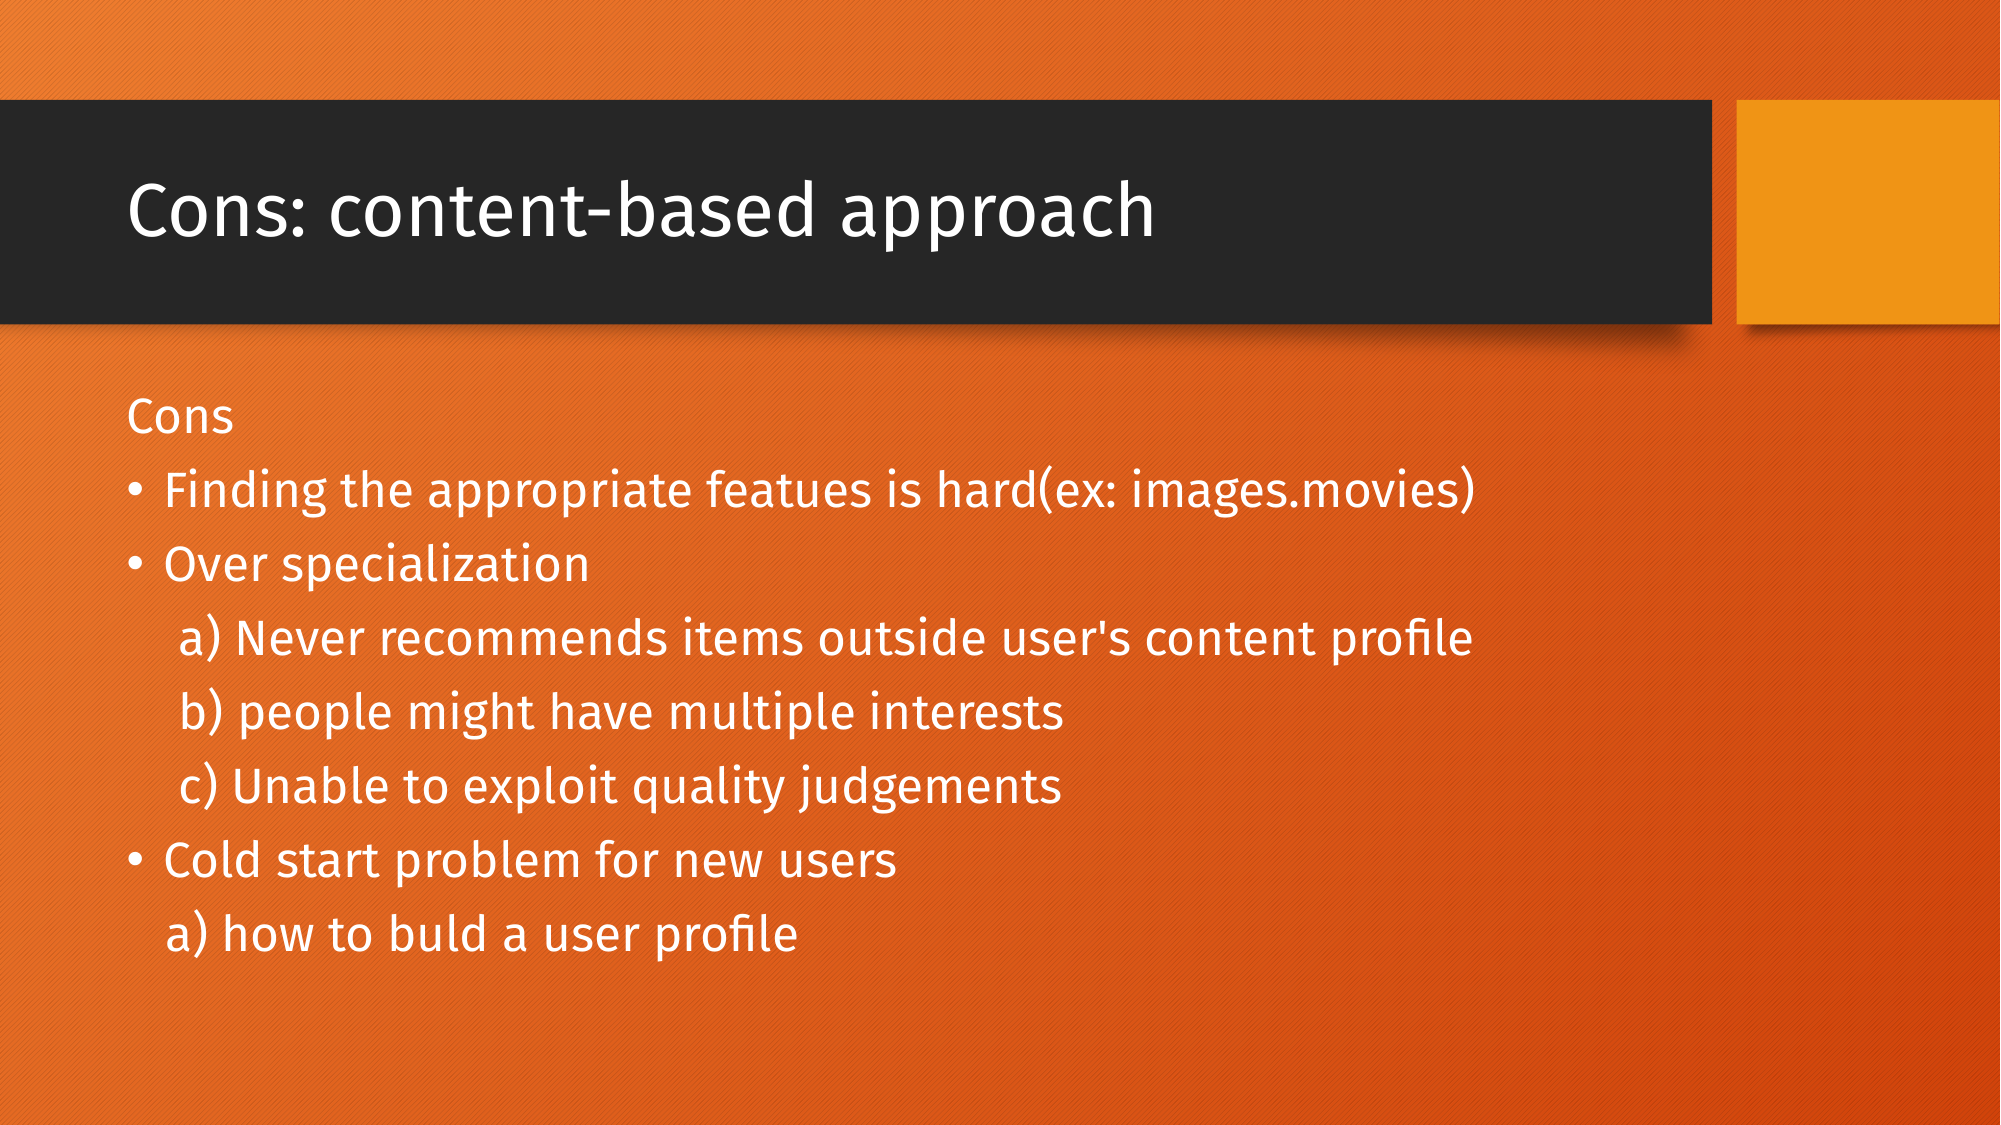

# Cons: content-based approach
Cons
Finding the appropriate featues is hard(ex: images.movies)
Over specialization
    a) Never recommends items outside user's content profile
    b) people might have multiple interests
    c) Unable to exploit quality judgements
Cold start problem for new users
   a) how to buld a user profile